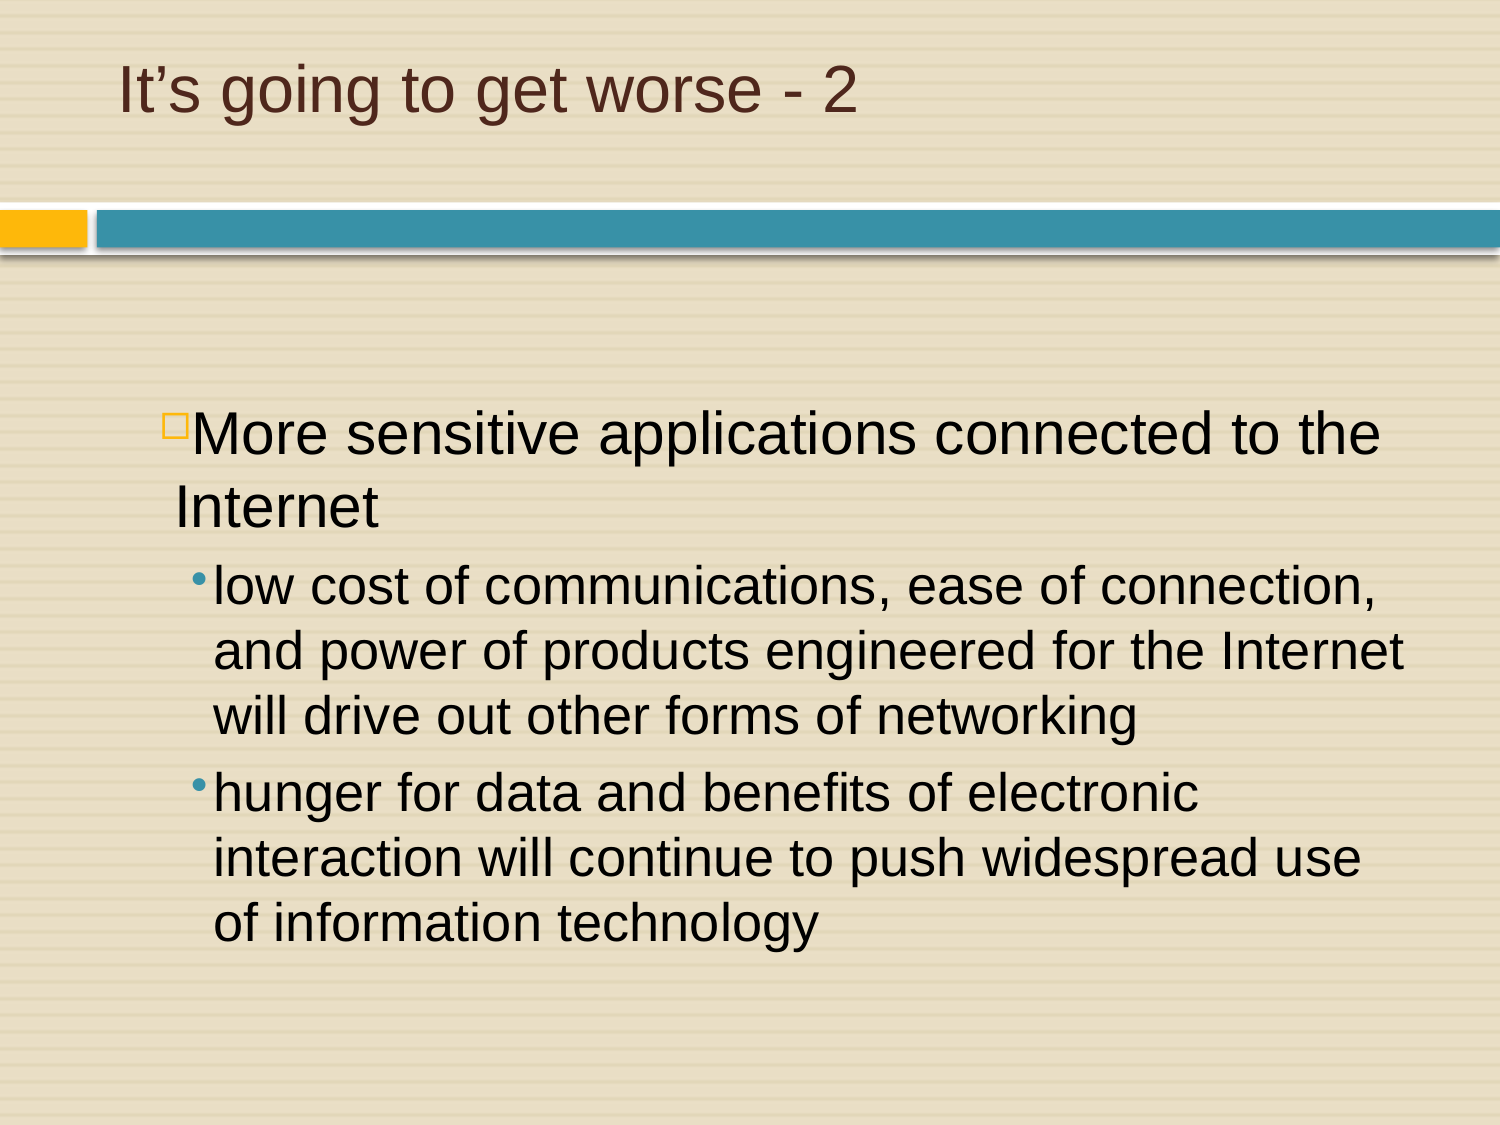

# It’s going to get worse - 2
More sensitive applications connected to the Internet
low cost of communications, ease of connection, and power of products engineered for the Internet will drive out other forms of networking
hunger for data and benefits of electronic interaction will continue to push widespread use of information technology